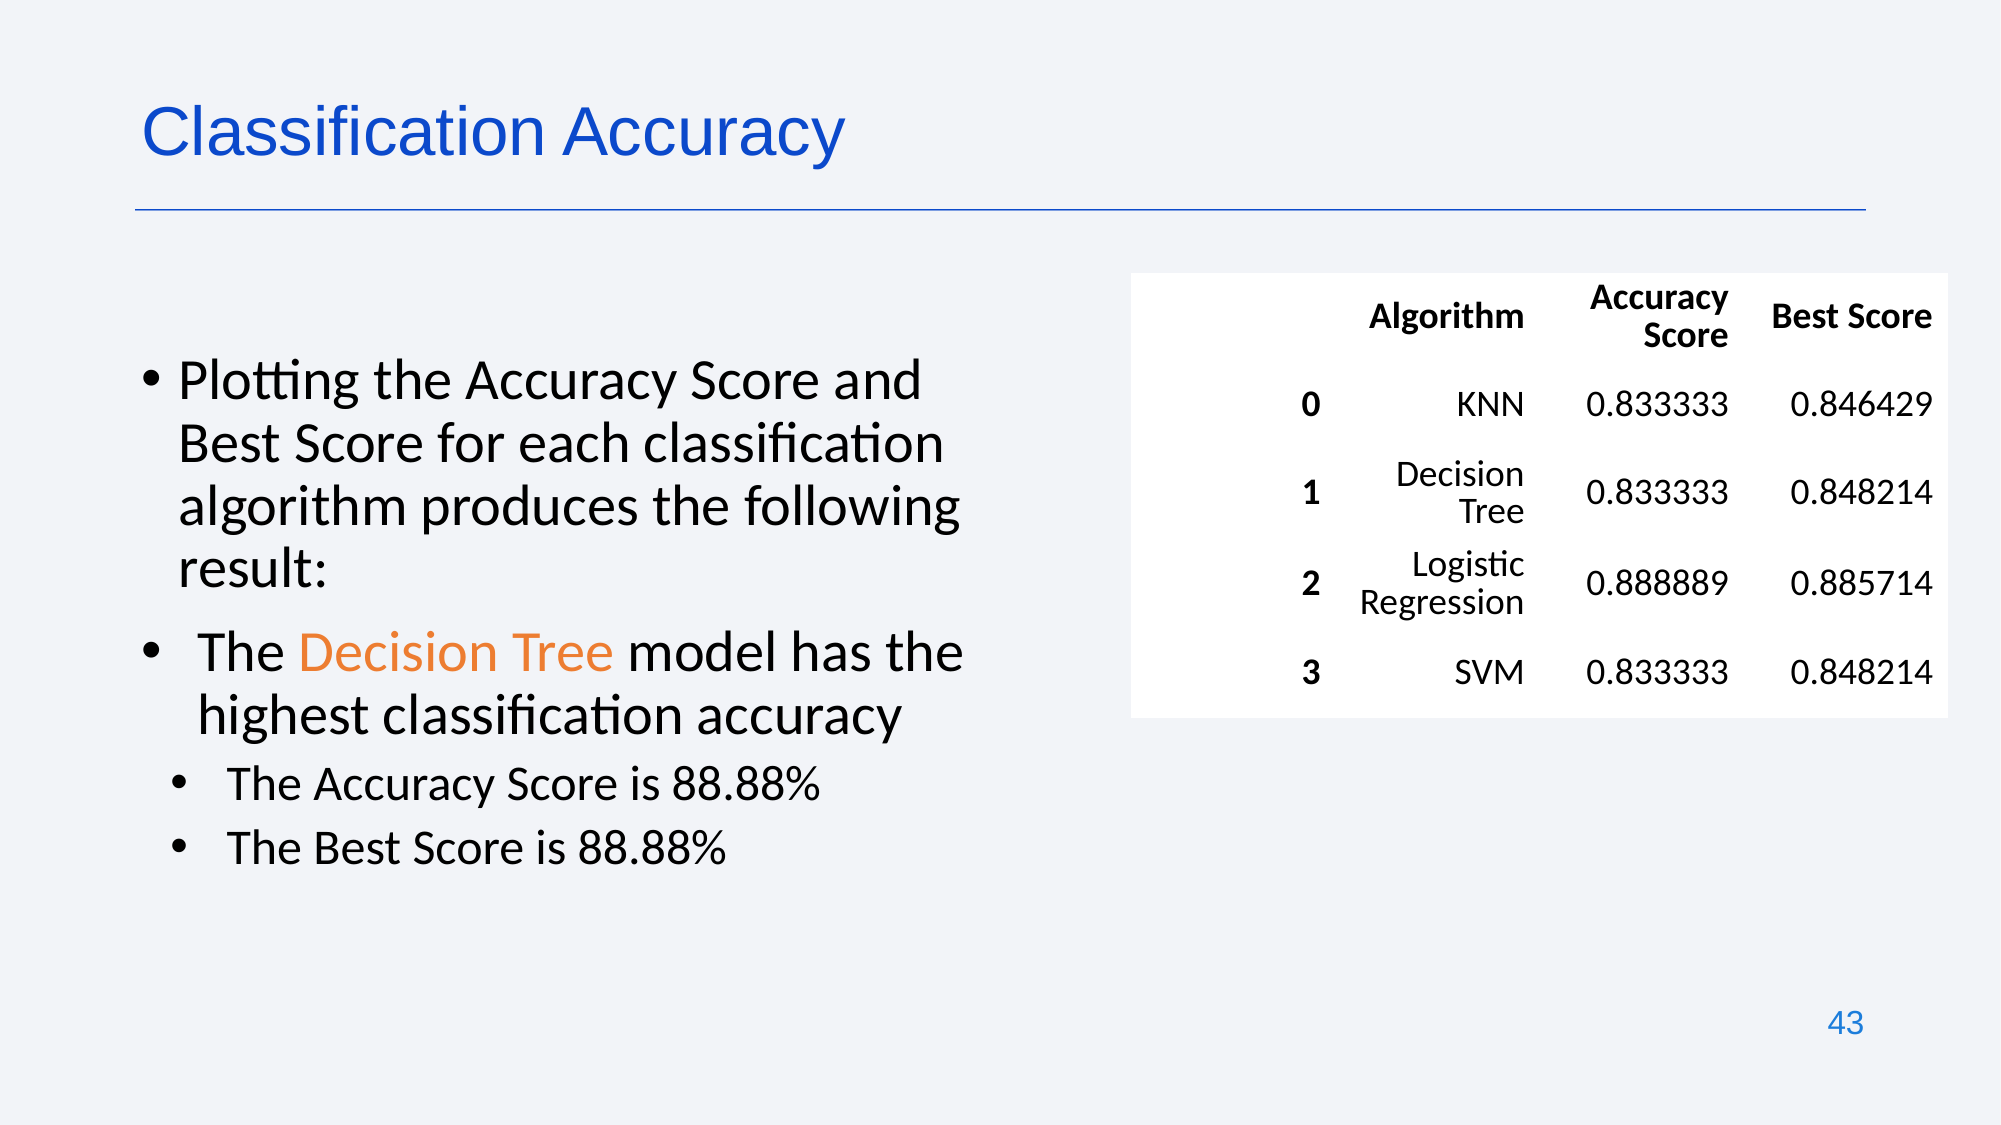

Classification Accuracy
|  | Algorithm | Accuracy Score | Best Score |
| --- | --- | --- | --- |
| 0 | KNN | 0.833333 | 0.846429 |
| 1 | Decision Tree | 0.833333 | 0.848214 |
| 2 | Logistic Regression | 0.888889 | 0.885714 |
| 3 | SVM | 0.833333 | 0.848214 |
Plotting the Accuracy Score and Best Score for each classification algorithm produces the following result:
The Decision Tree model has the highest classification accuracy
The Accuracy Score is 88.88%
The Best Score is 88.88%
43